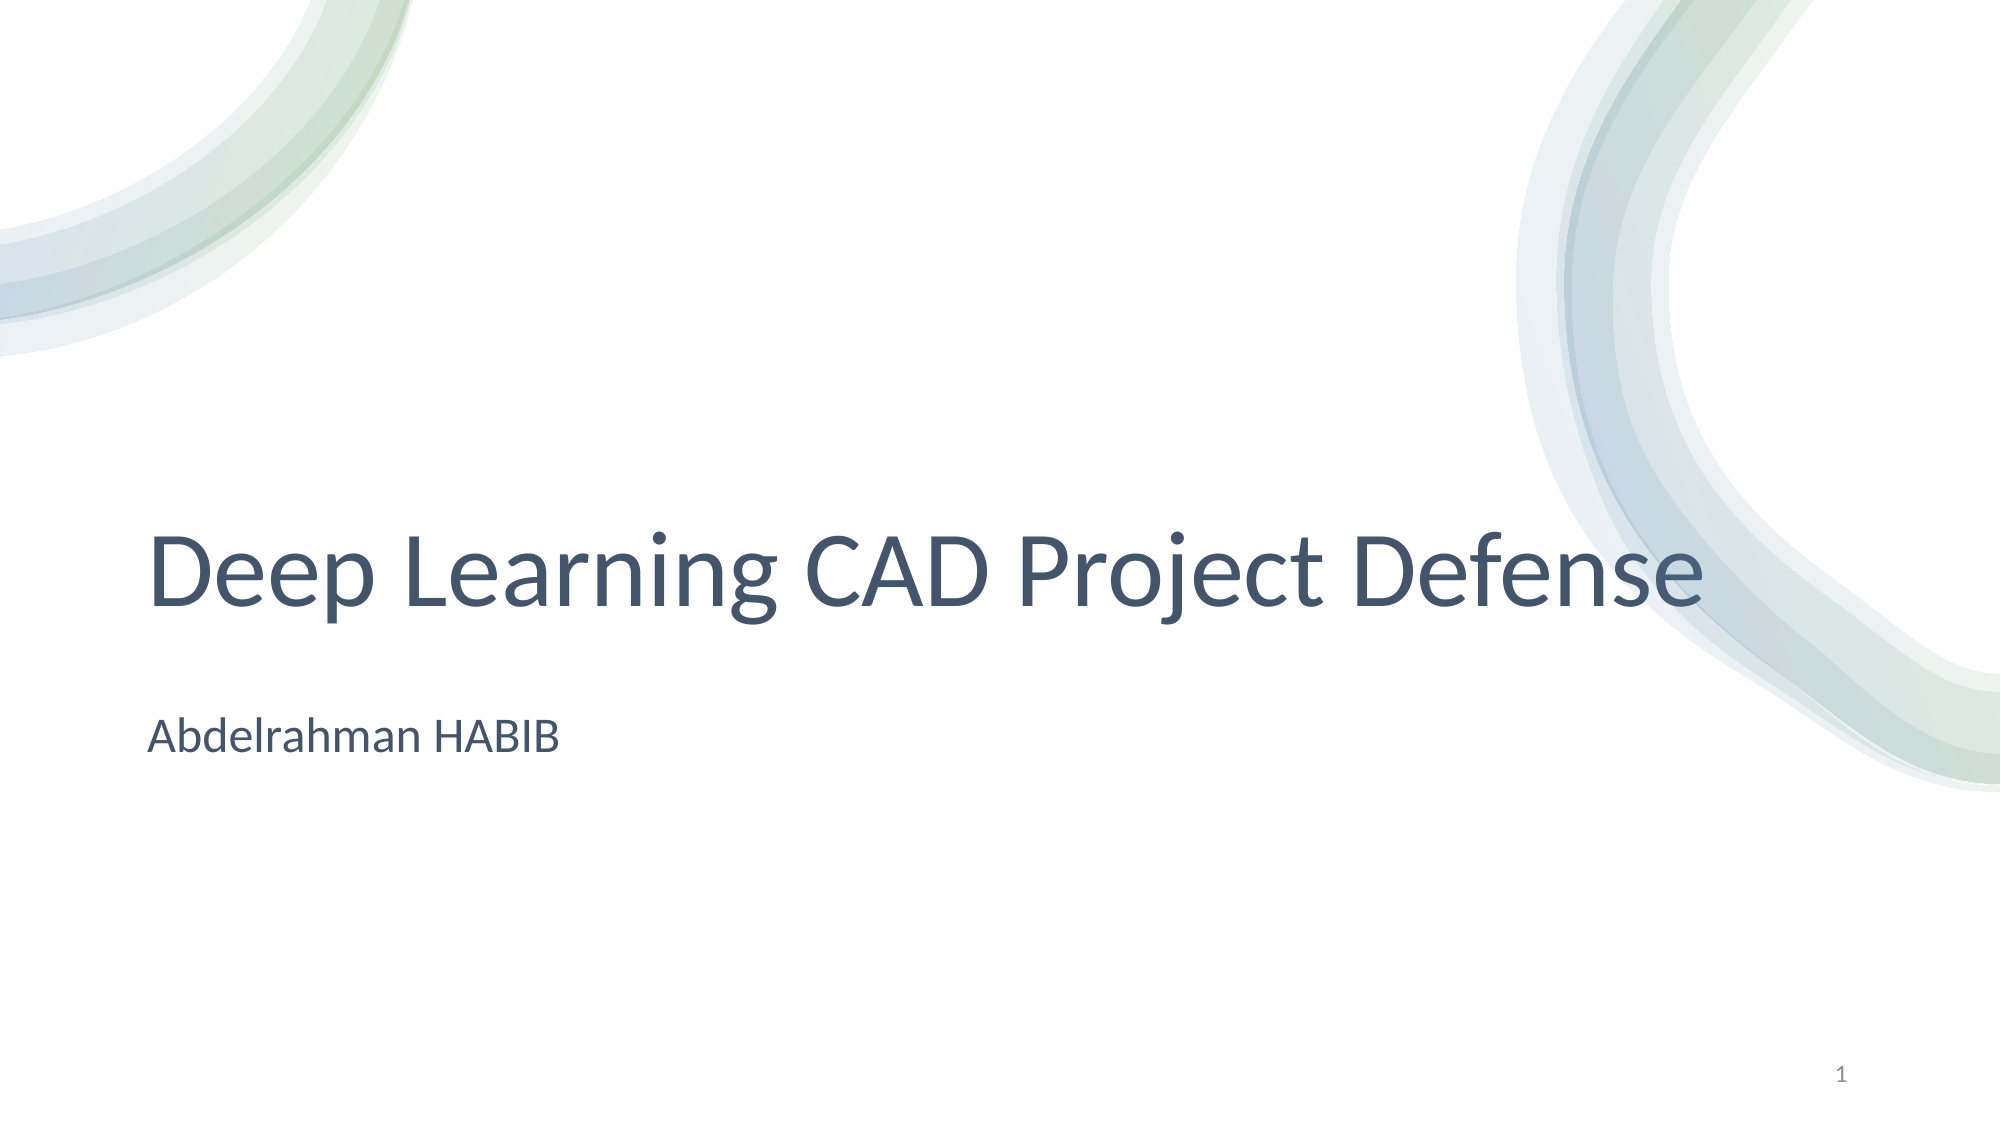

# Deep Learning CAD Project Defense
Abdelrahman HABIB
1